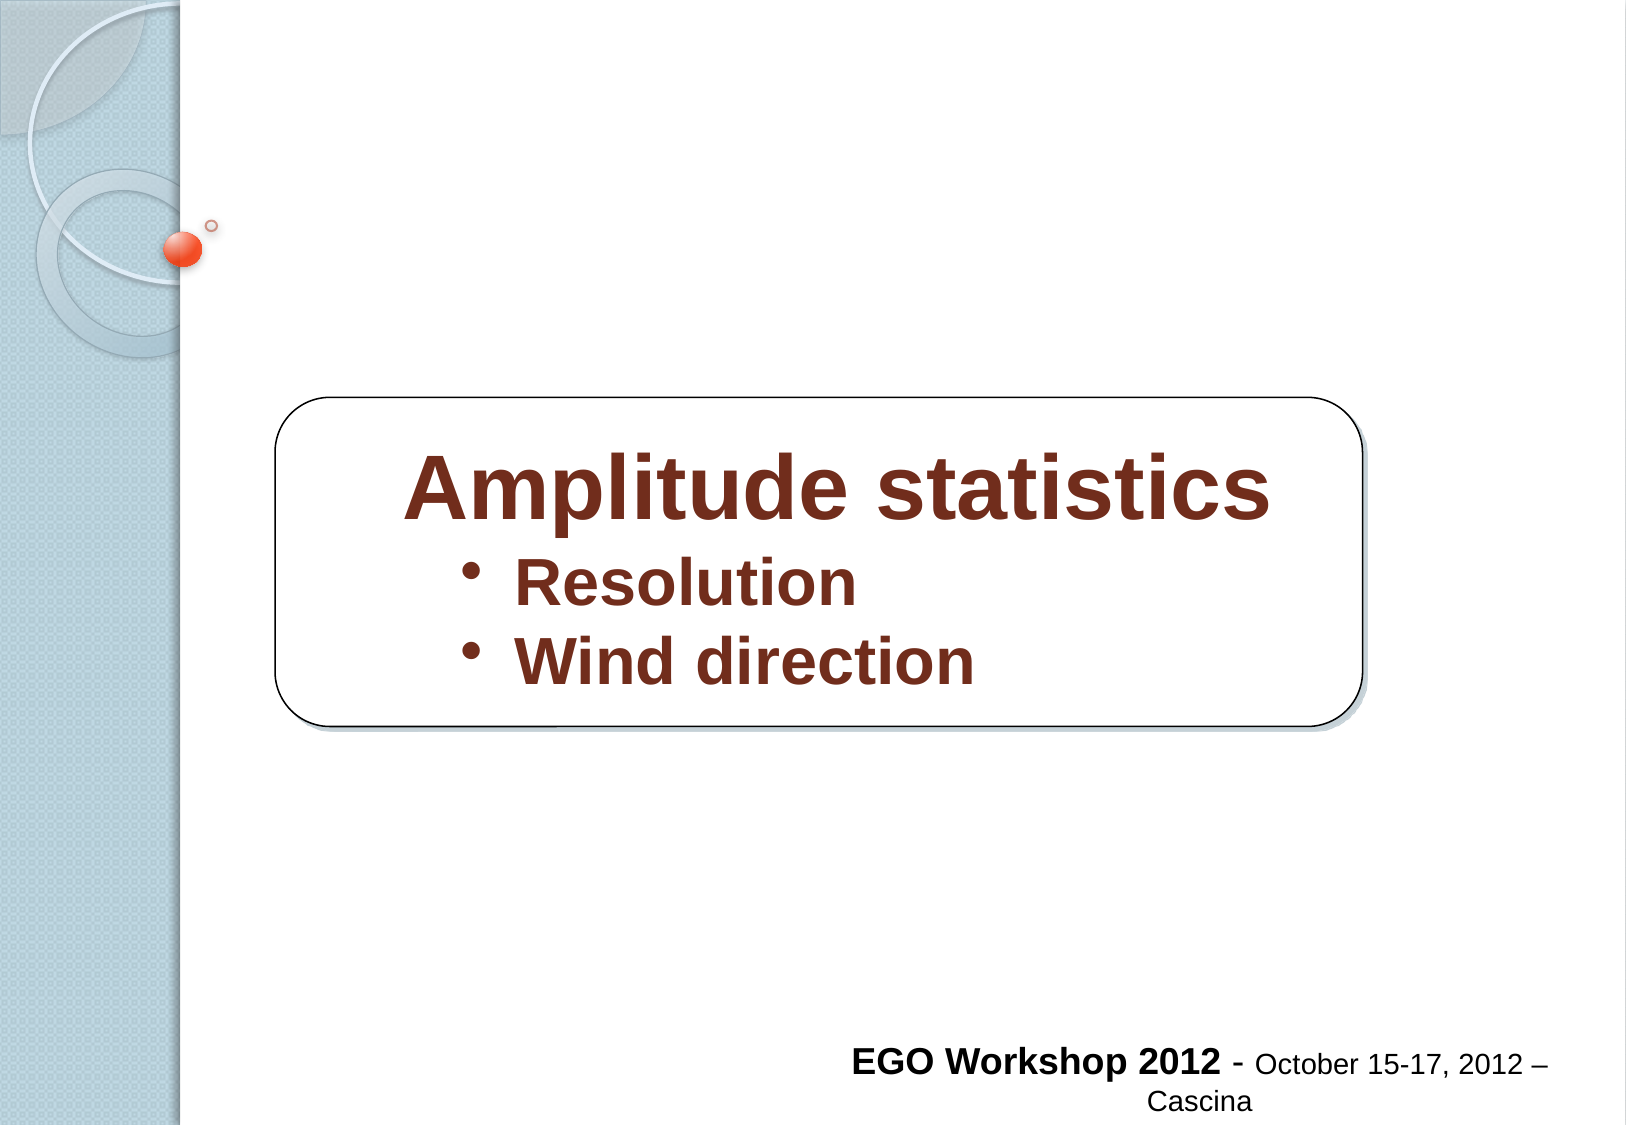

Amplitude statistics
 Resolution
 Wind direction
EGO Workshop 2012 - October 15-17, 2012 – Cascina